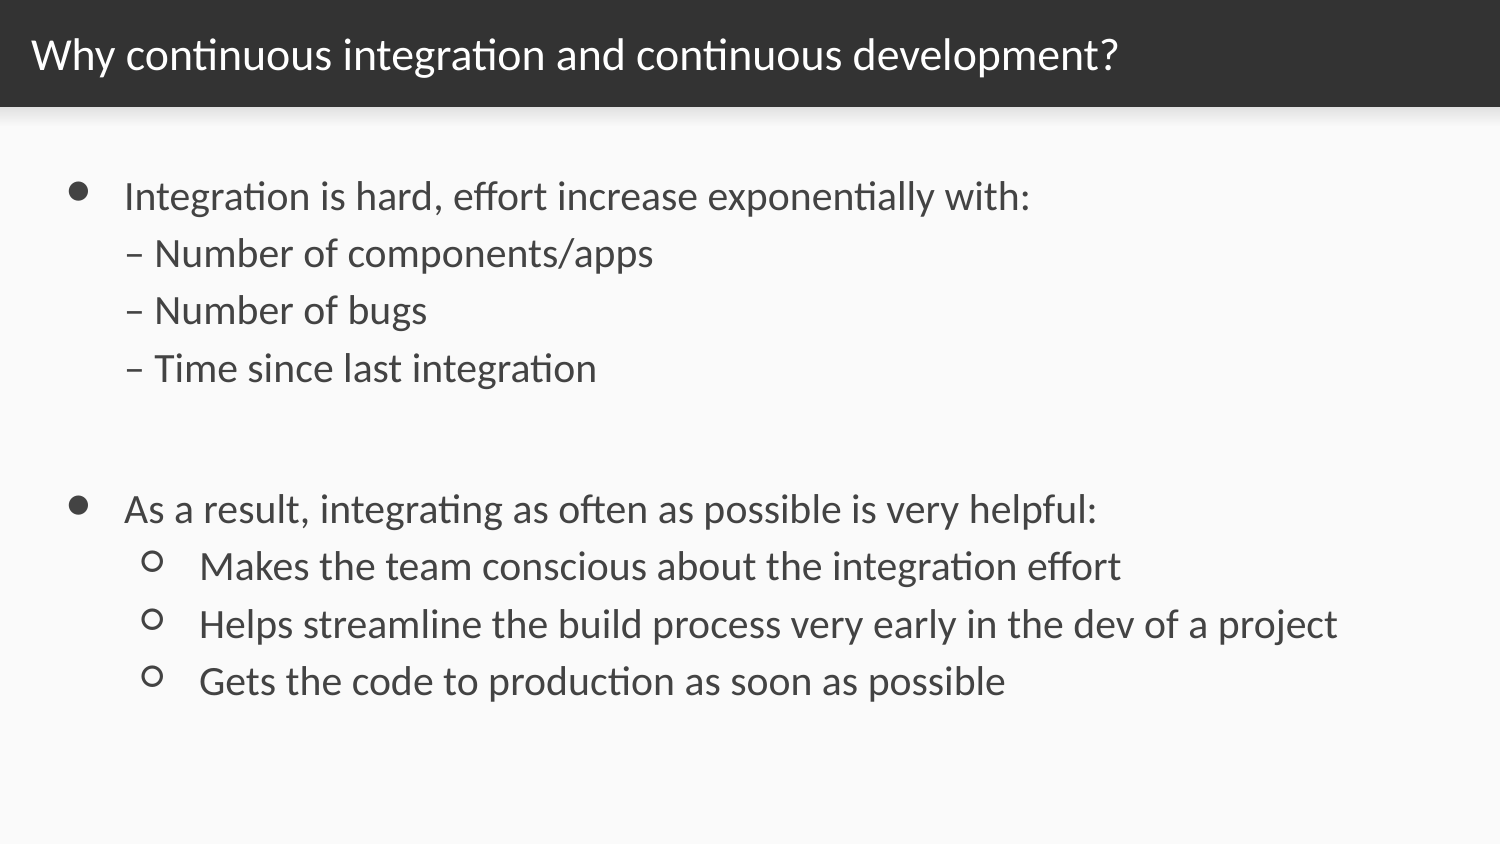

# Why continuous integration and continuous development?
Integration is hard, effort increase exponentially with:
– Number of components/apps
– Number of bugs
– Time since last integration

As a result, integrating as often as possible is very helpful:
Makes the team conscious about the integration effort
Helps streamline the build process very early in the dev of a project
Gets the code to production as soon as possible